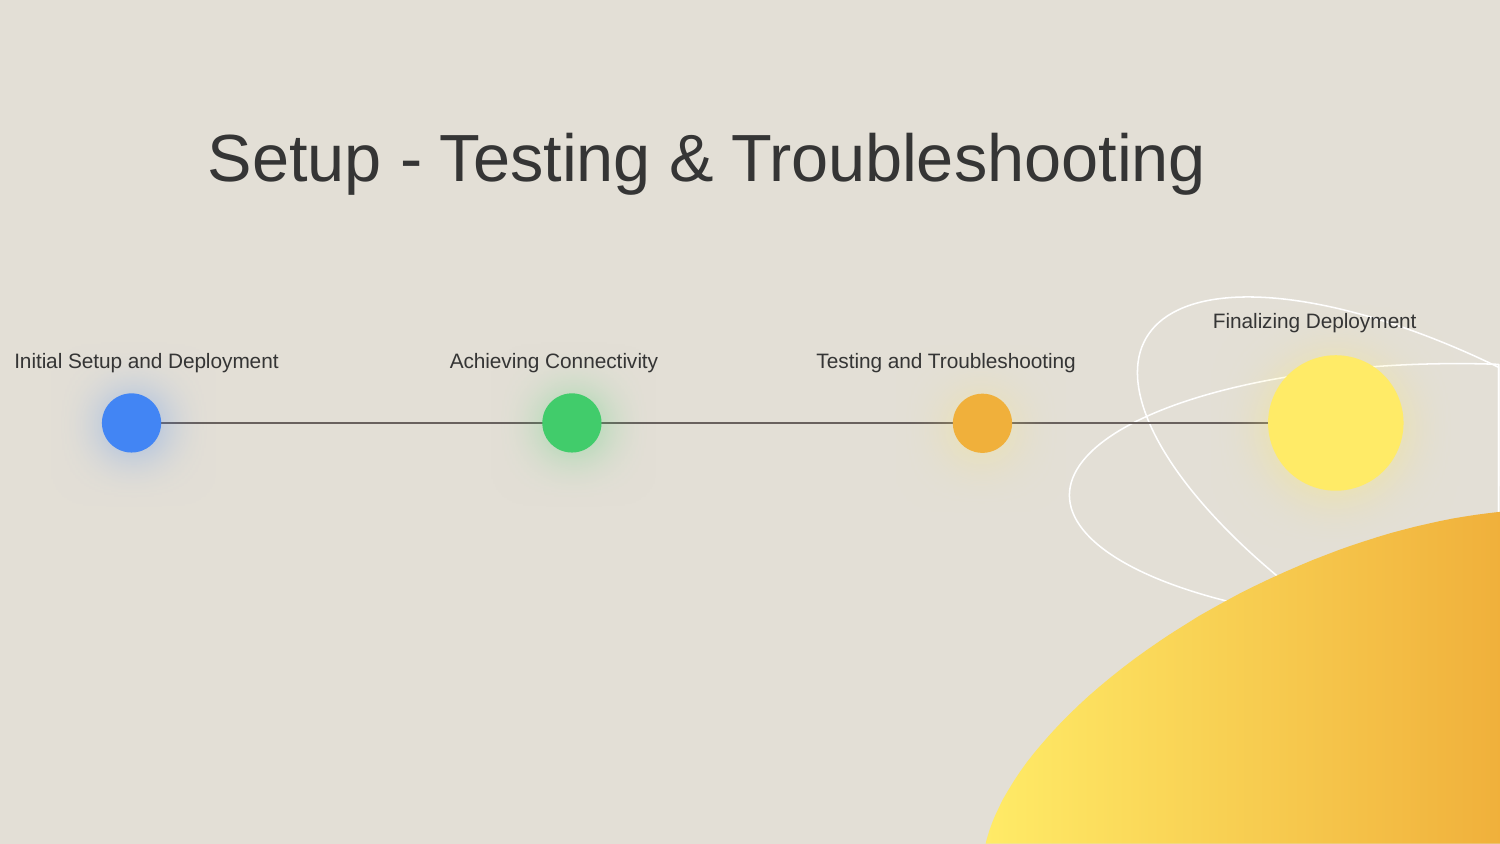

Setup - Testing & Troubleshooting
Finalizing Deployment
Achieving Connectivity
Testing and Troubleshooting
Initial Setup and Deployment